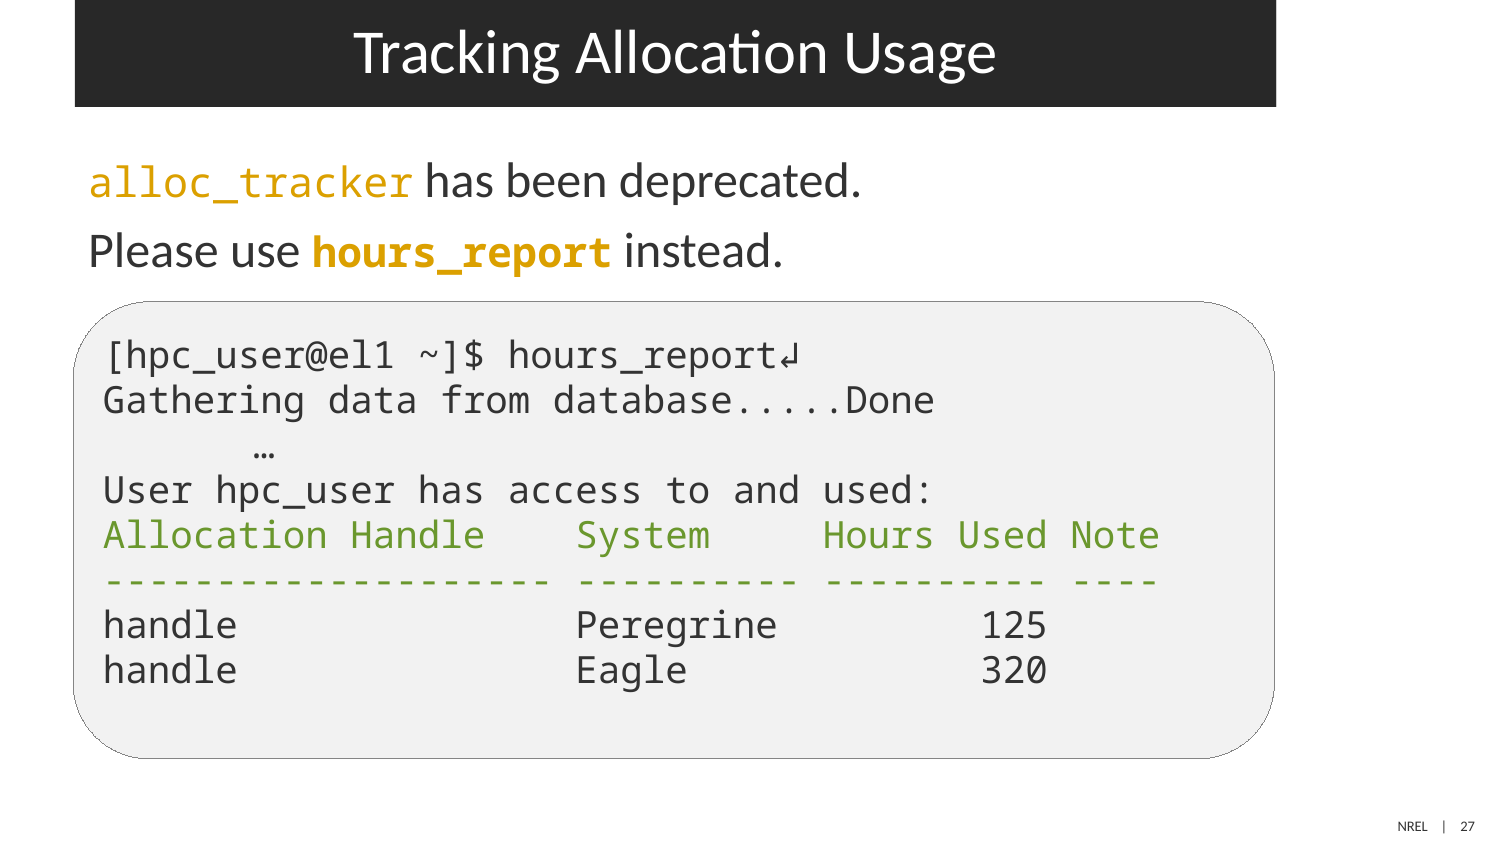

# Tracking Allocation Usage
Tracking Allocation Usage
alloc_tracker has been deprecated.
Please use hours_report instead.

[hpc_user@el1 ~]$ hours_report↲
Gathering data from database.....Done
	…
User hpc_user has access to and used:
Allocation Handle    System     Hours Used Note
-------------------- ---------- ---------- ----
handle               Peregrine         125
handle               Eagle             320